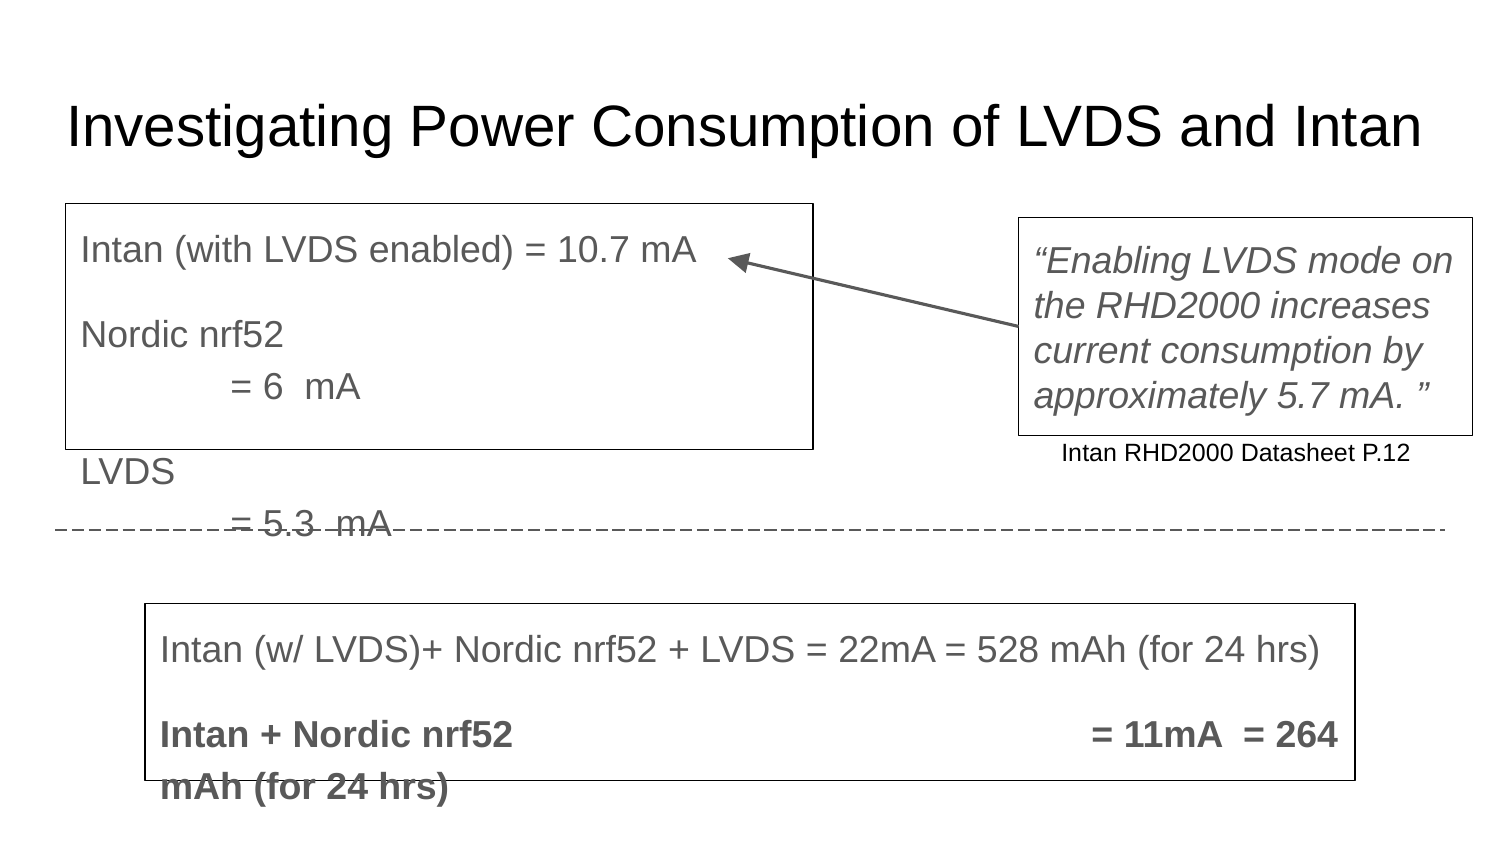

# Investigating Power Consumption of LVDS and Intan
Intan (with LVDS enabled) = 10.7 mA
Nordic nrf52				= 6  mA
LVDS 					= 5.3  mA

“Enabling LVDS mode on the RHD2000 increases current consumption by approximately 5.7 mA. ”
Intan RHD2000 Datasheet P.12
Intan (w/ LVDS)+ Nordic nrf52 + LVDS = 22mA = 528 mAh (for 24 hrs)
Intan + Nordic nrf52 				   = 11mA  = 264 mAh (for 24 hrs)